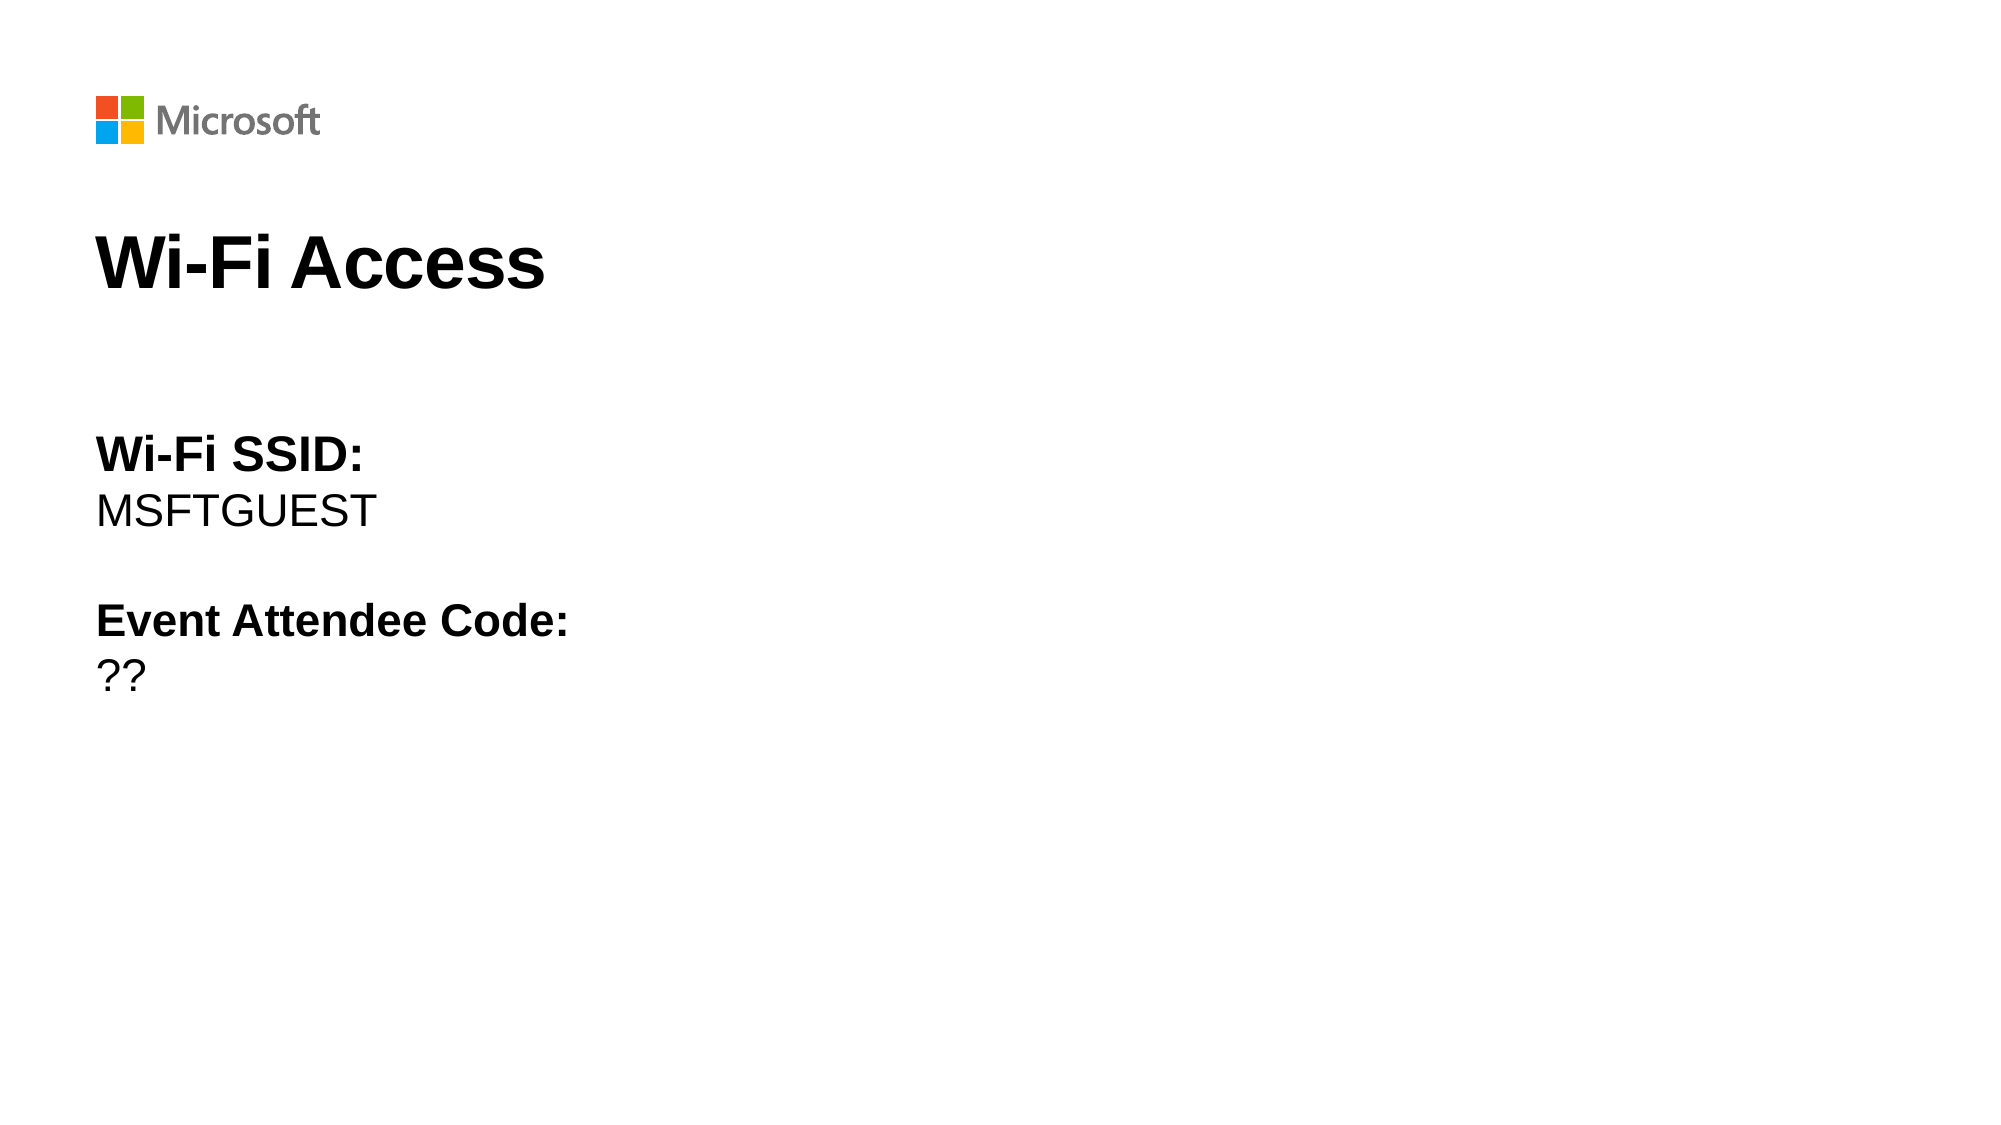

Wi-Fi Access
Wi-Fi SSID:
MSFTGUEST

Event Attendee Code:
??